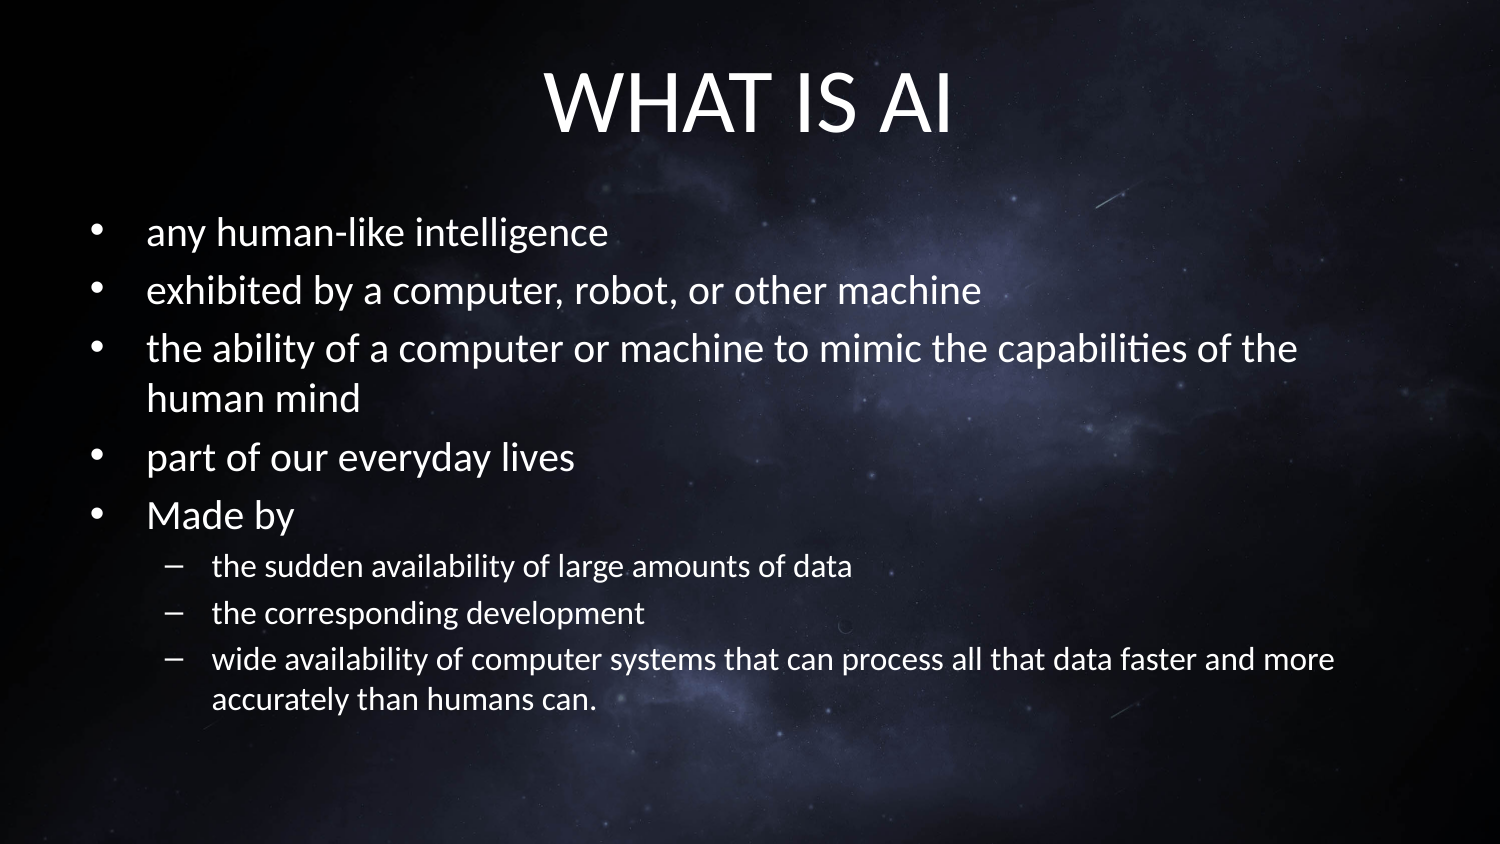

# WHAT IS AI
any human-like intelligence
exhibited by a computer, robot, or other machine
the ability of a computer or machine to mimic the capabilities of the human mind
part of our everyday lives
Made by
the sudden availability of large amounts of data
the corresponding development
wide availability of computer systems that can process all that data faster and more accurately than humans can.